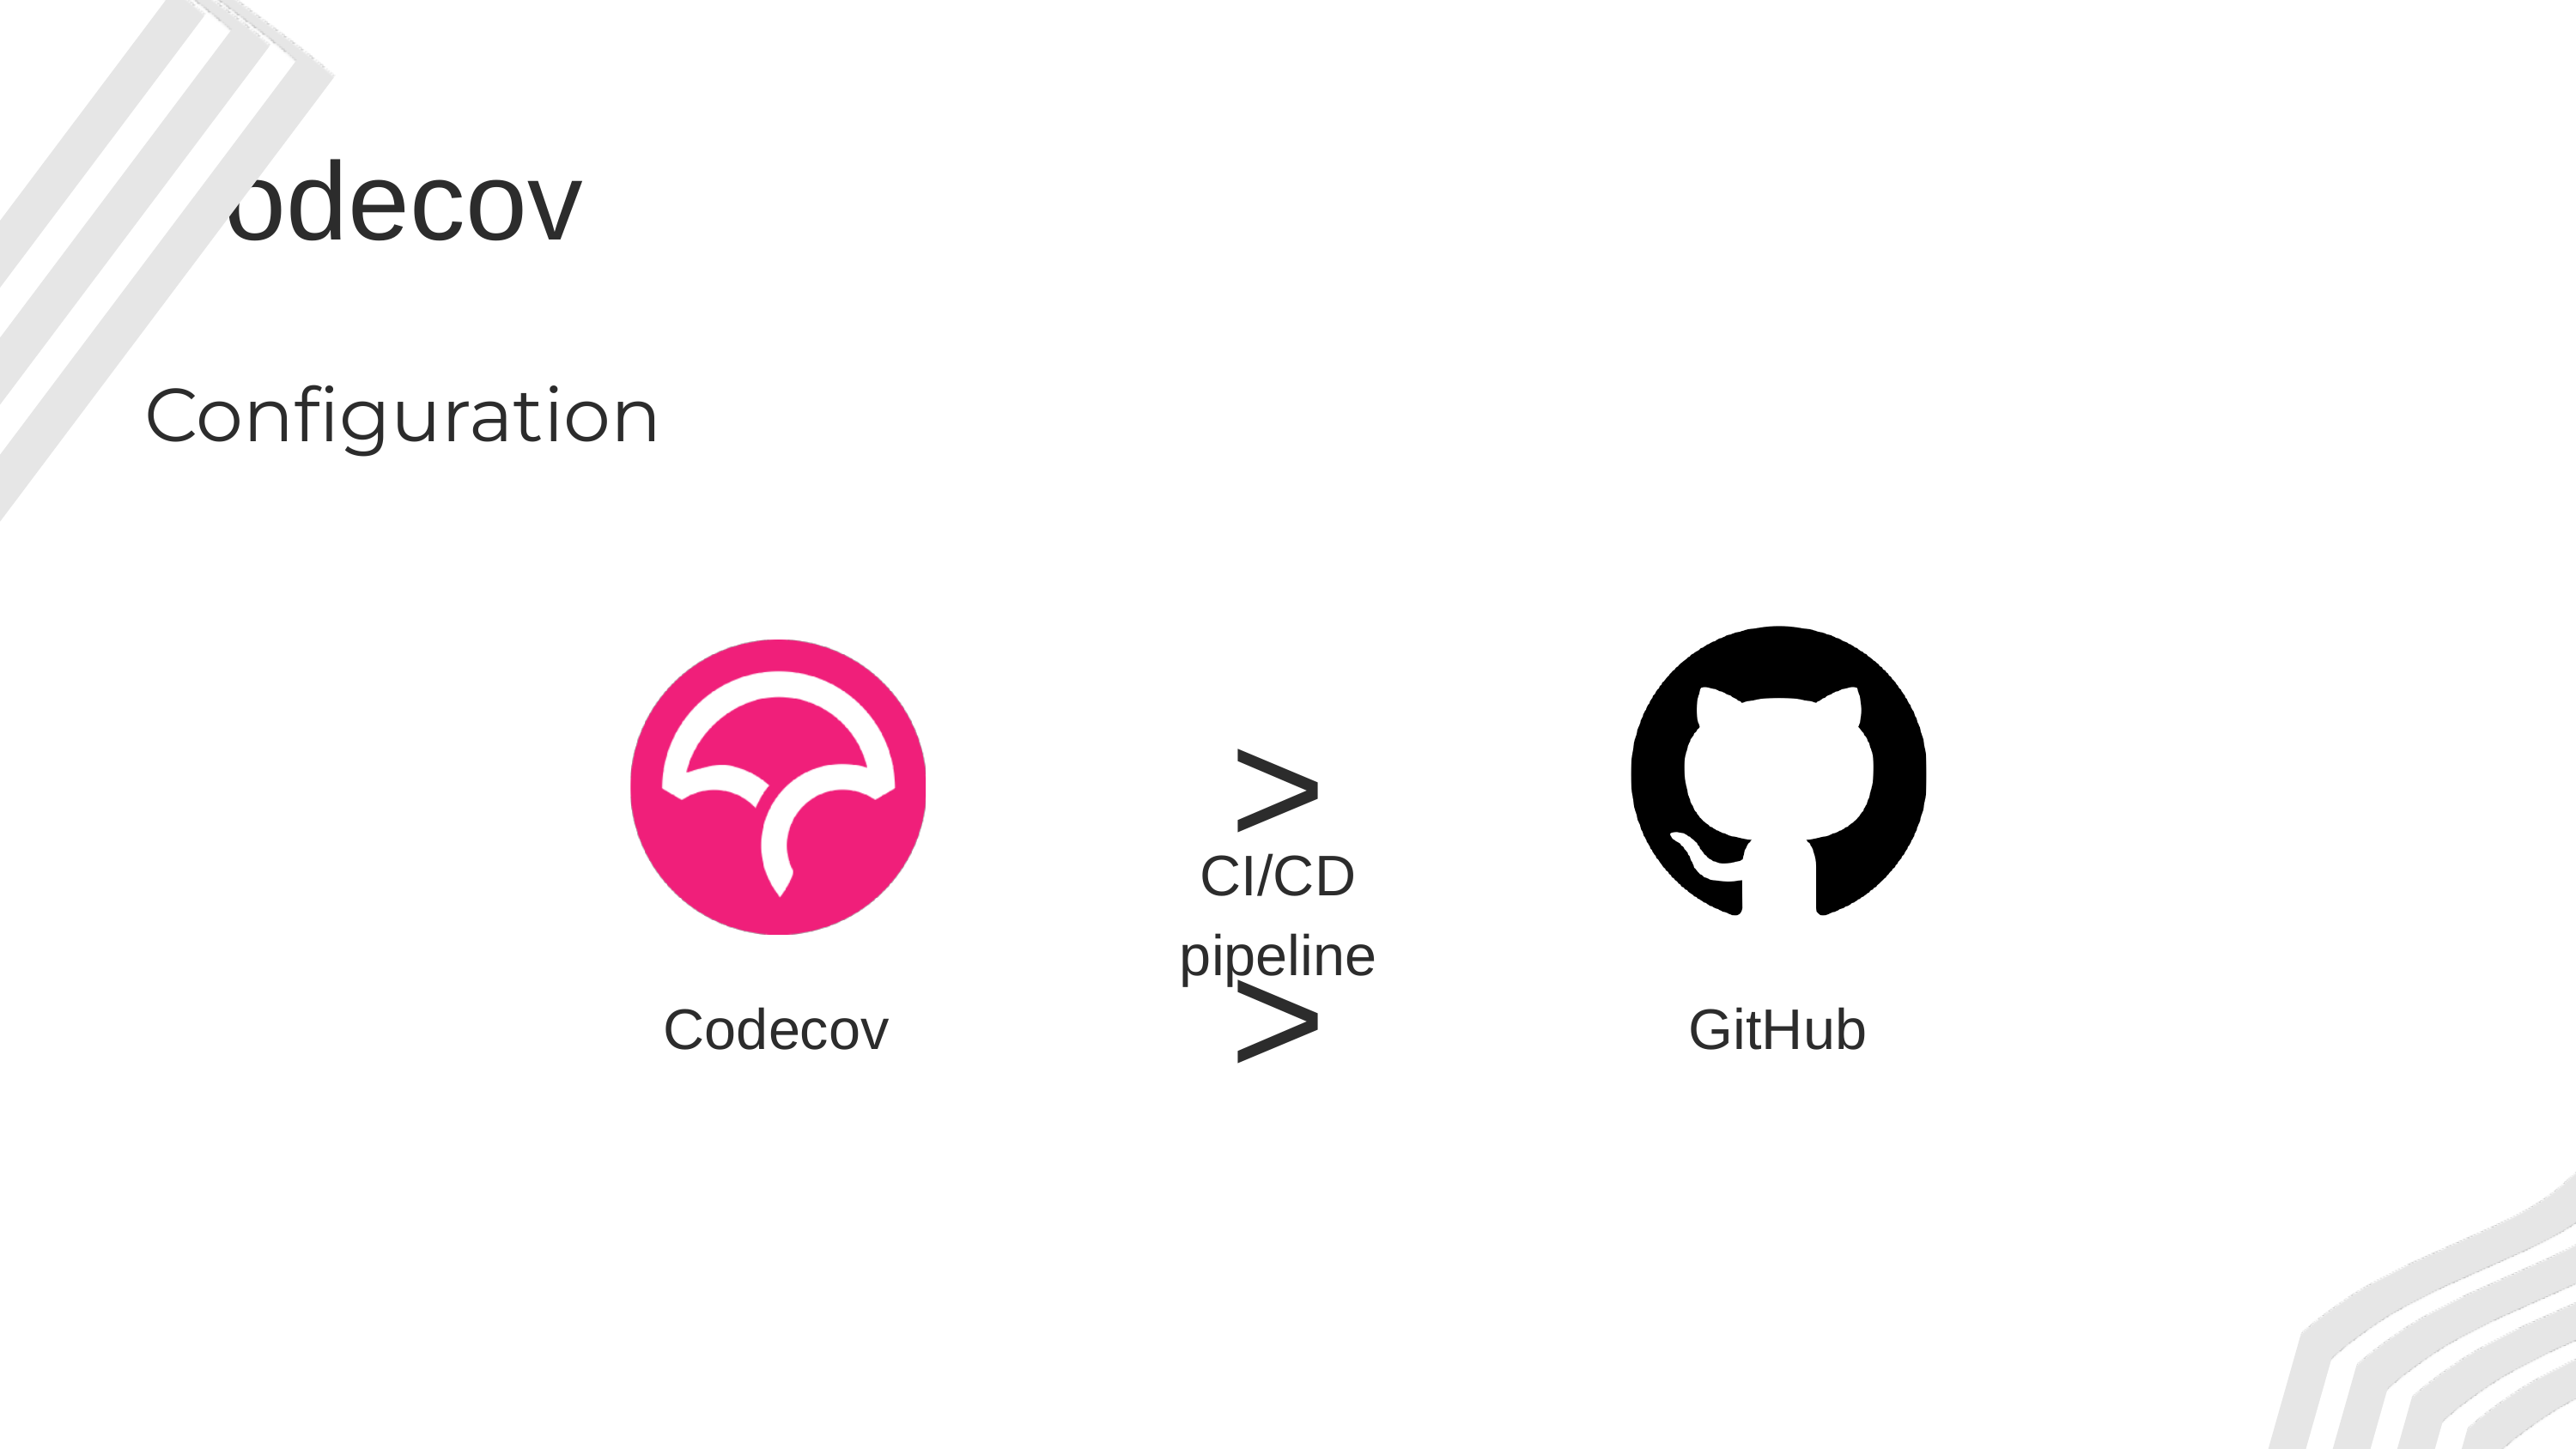

Codecov
Configuration

>>
CI/CD
pipeline

Codecov
GitHub